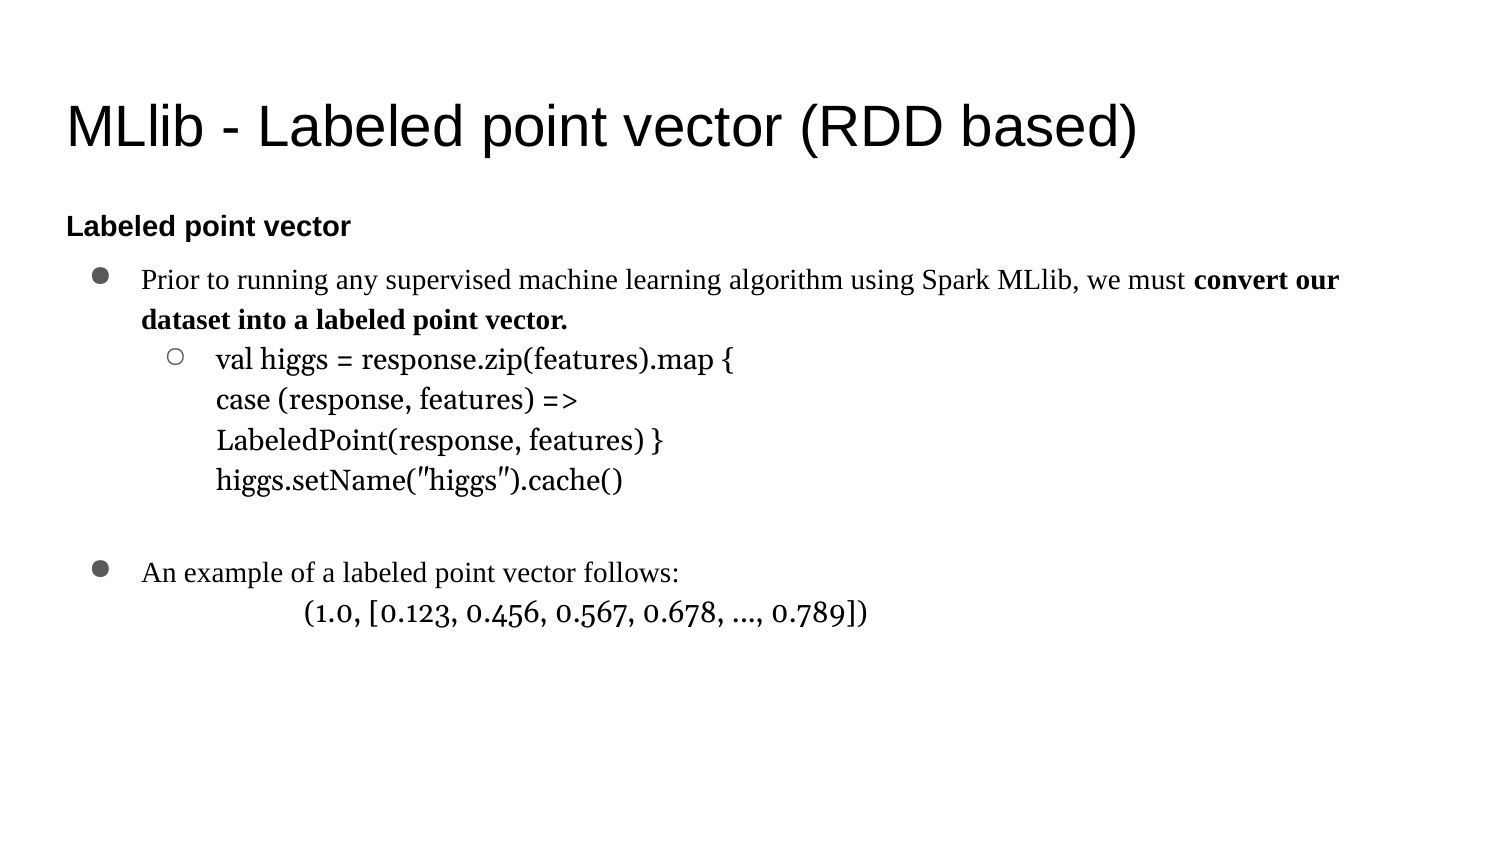

# MLlib - Labeled point vector (RDD based)
Labeled point vector
Prior to running any supervised machine learning algorithm using Spark MLlib, we must convert our dataset into a labeled point vector.
val higgs = response.zip(features).map {
case (response, features) =>
LabeledPoint(response, features) }
higgs.setName("higgs").cache()

An example of a labeled point vector follows:
                                  (1.0, [0.123, 0.456, 0.567, 0.678, ..., 0.789])